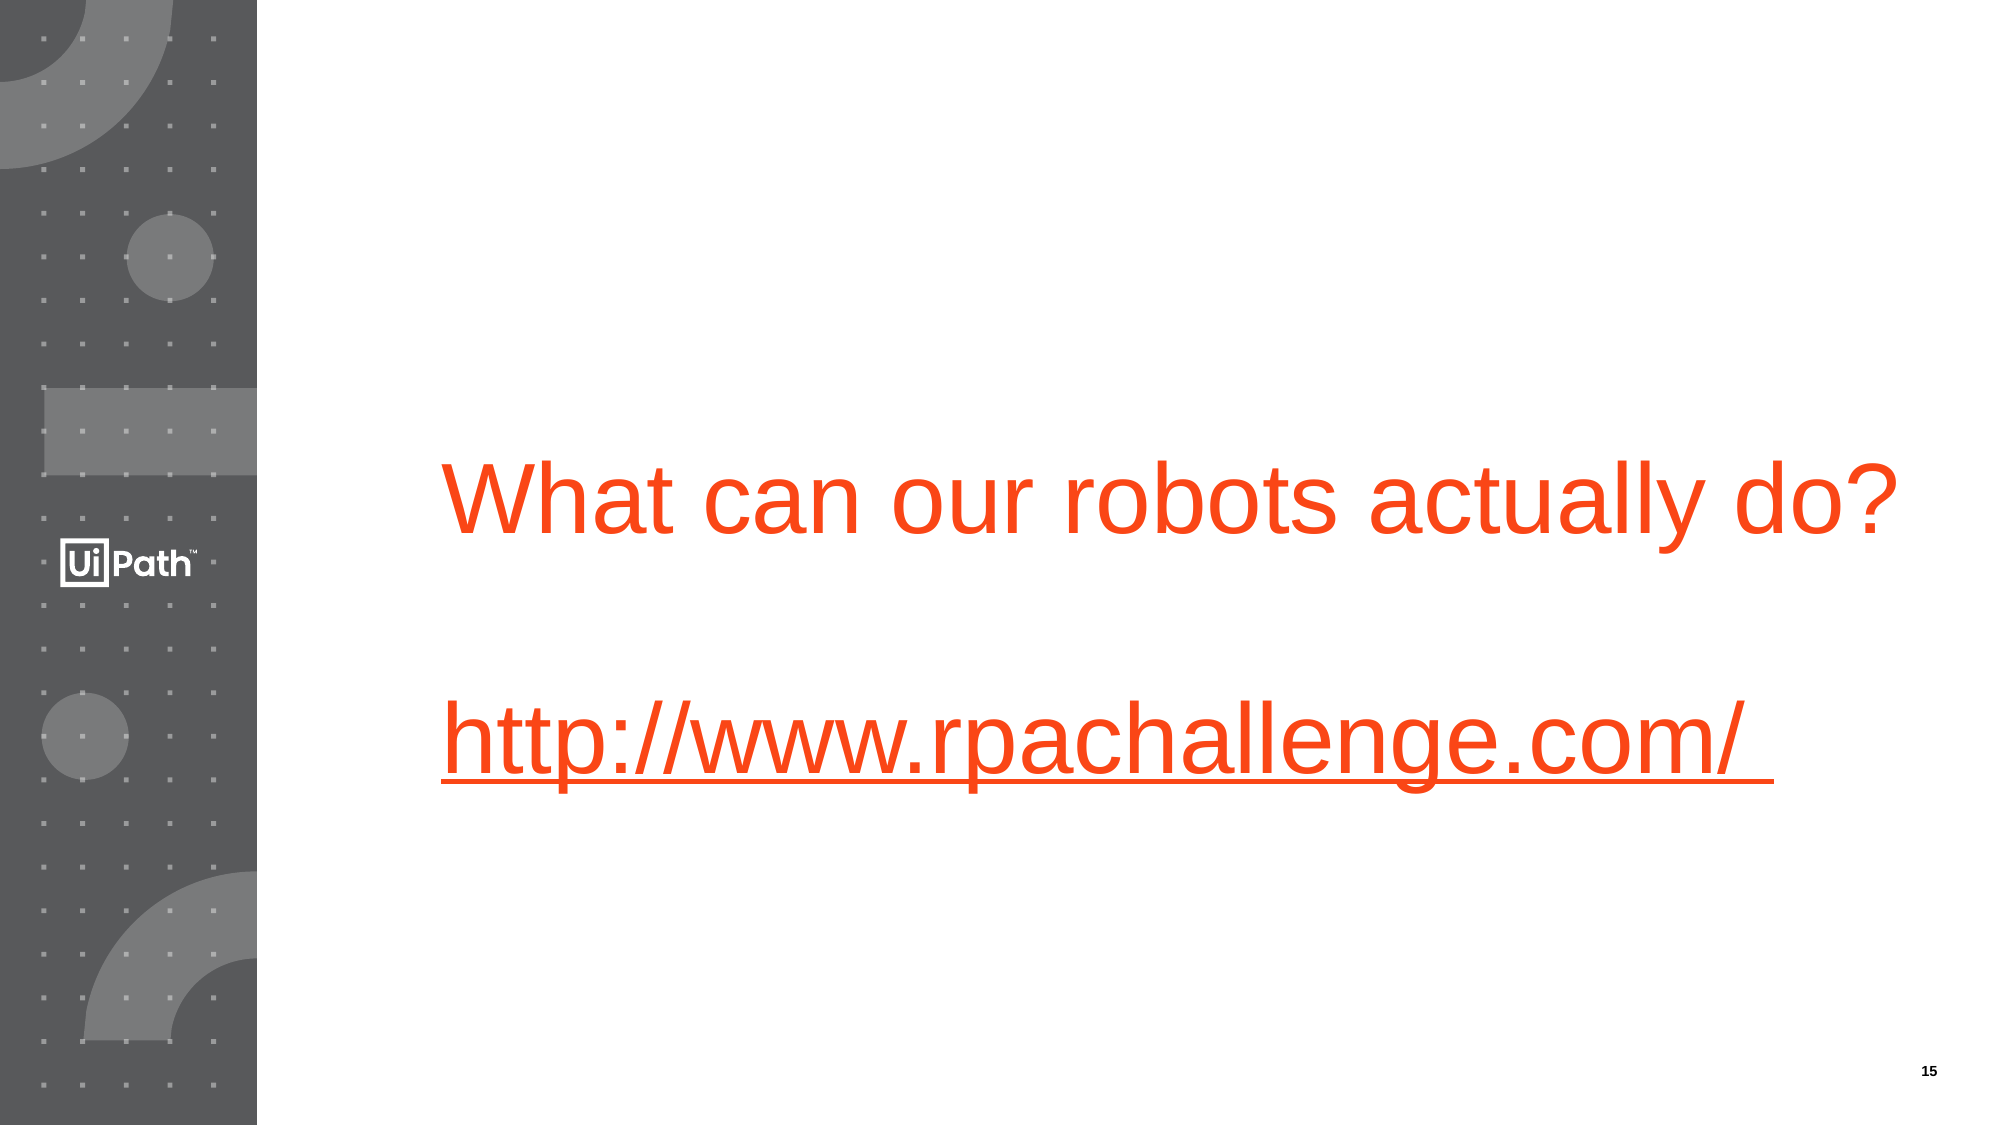

What can our robots actually do?

http://www.rpachallenge.com/